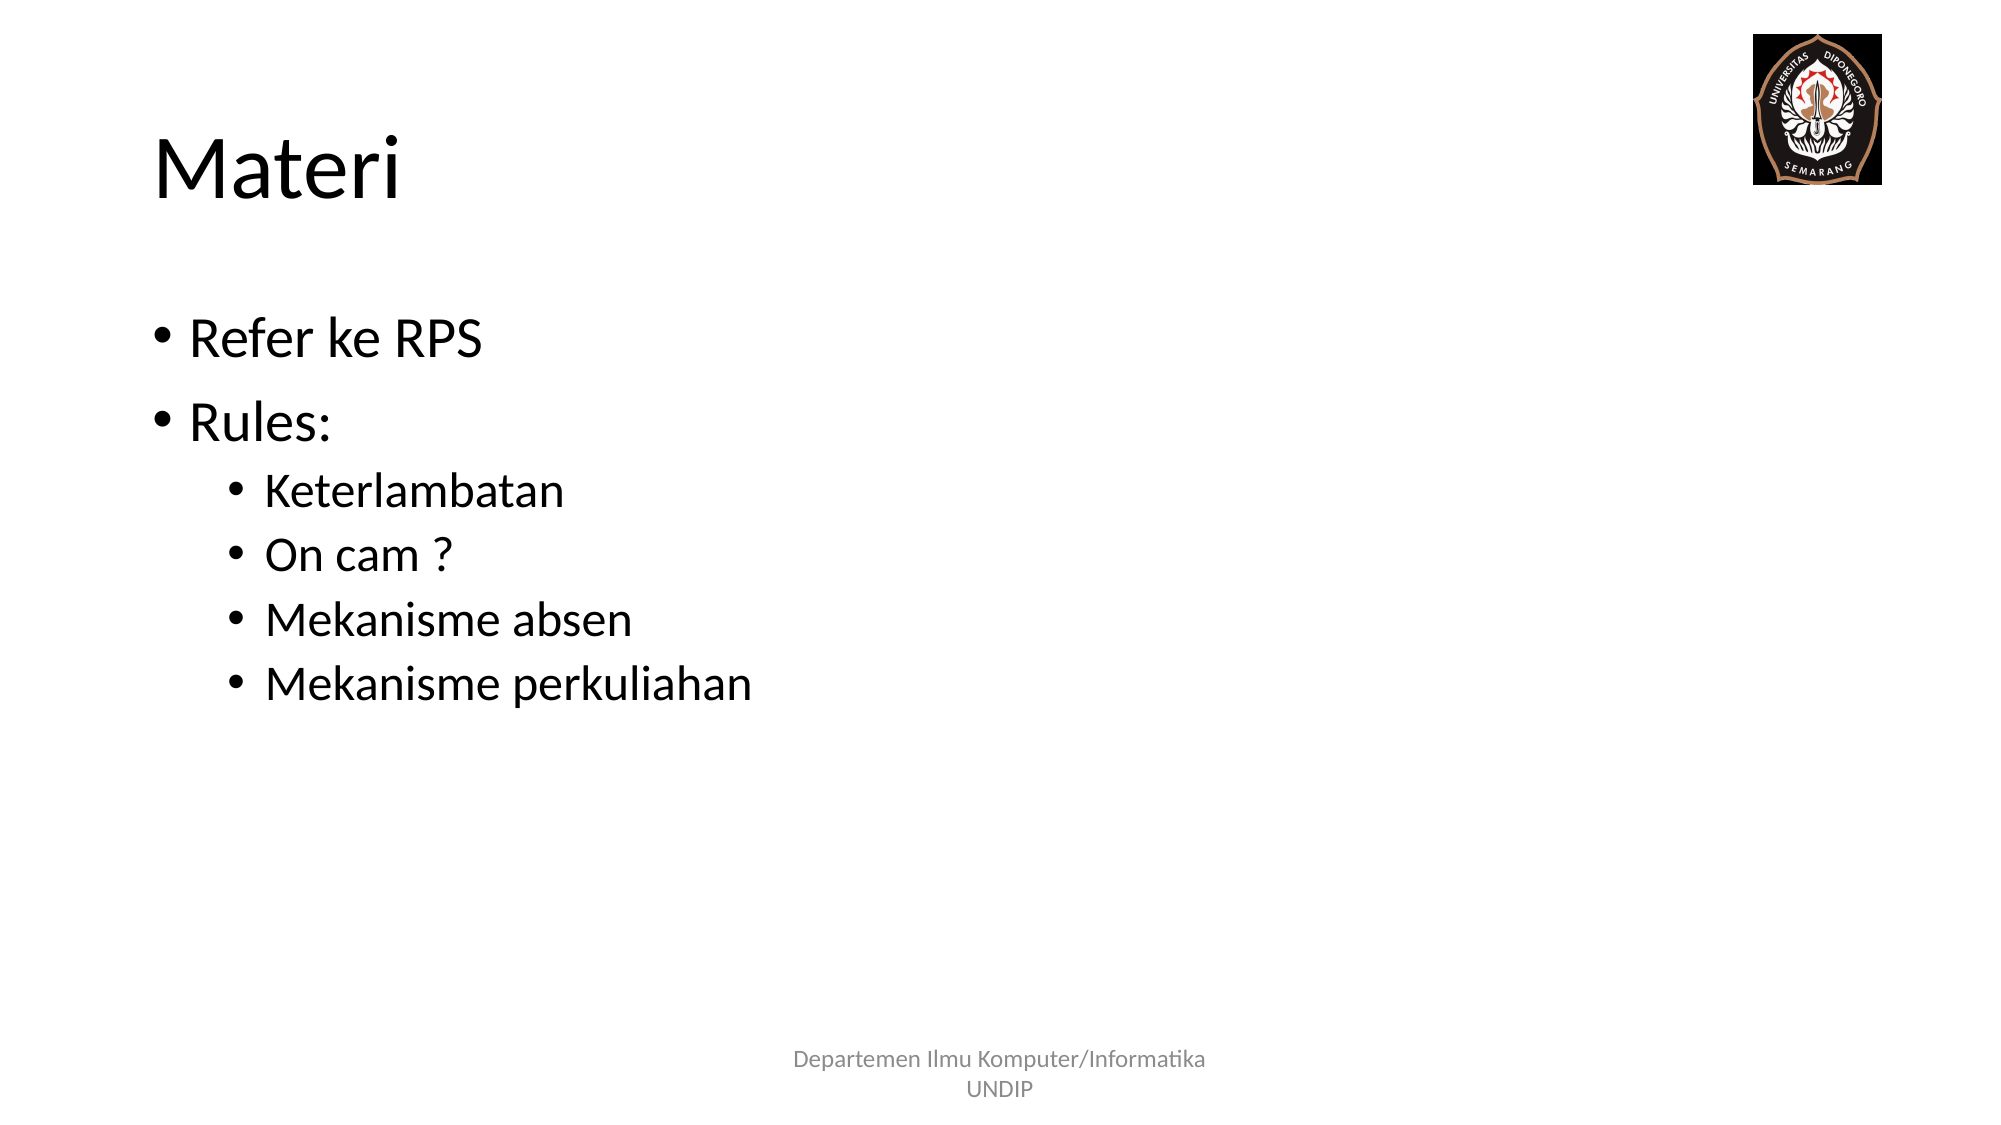

# Materi
Refer ke RPS
Rules:
Keterlambatan
On cam ?
Mekanisme absen
Mekanisme perkuliahan